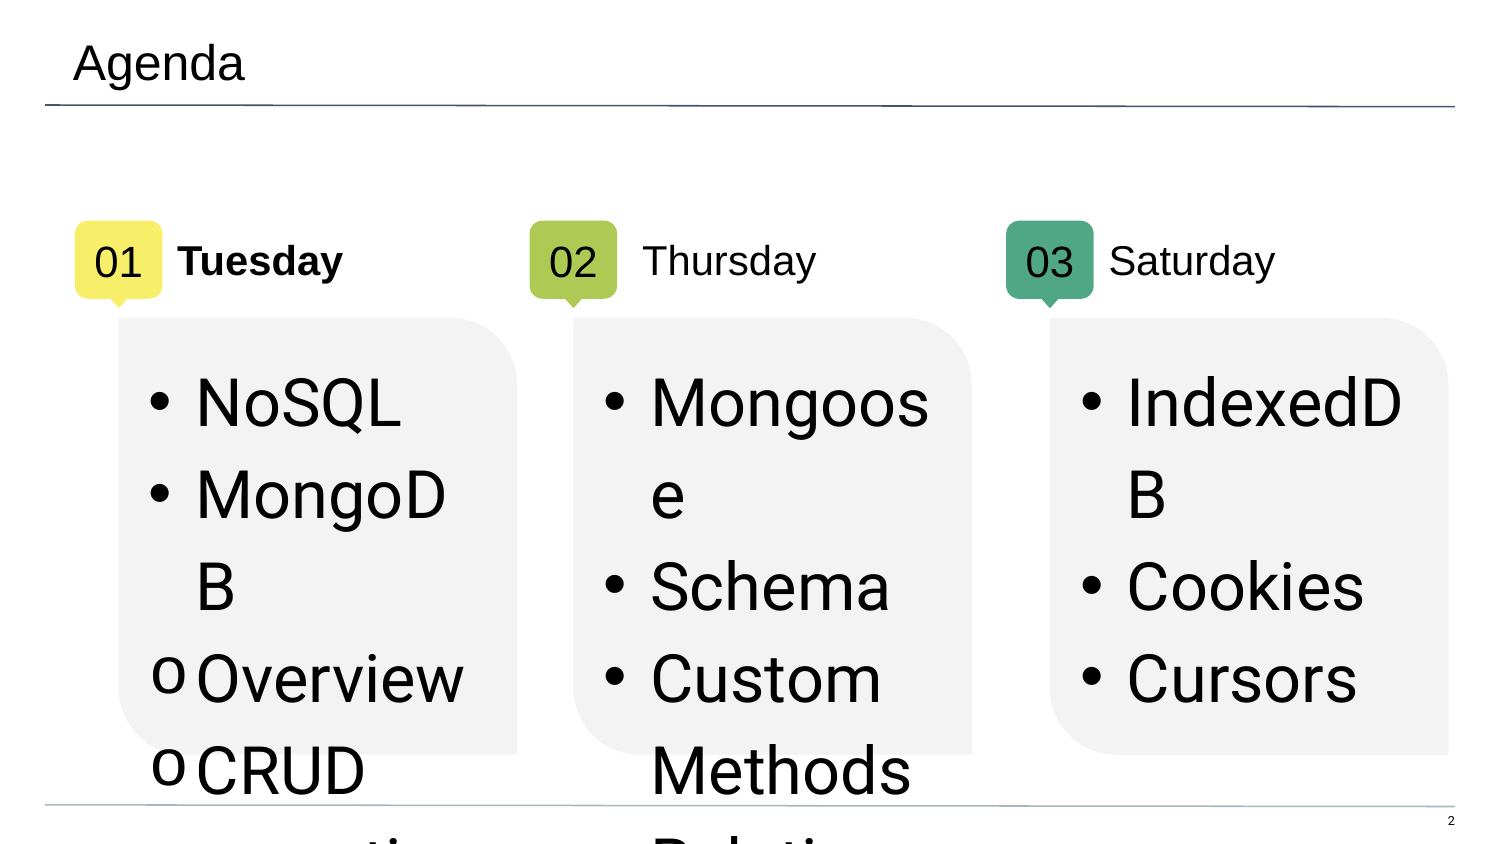

# Agenda
Tuesday
Thursday
Saturday
NoSQL
MongoDB
Overview
CRUD operations
Basic functions
Robo 3T (GUI)

Mongoose
Schema
Custom Methods
Relationships between collections
IndexedDB
Cookies
Cursors